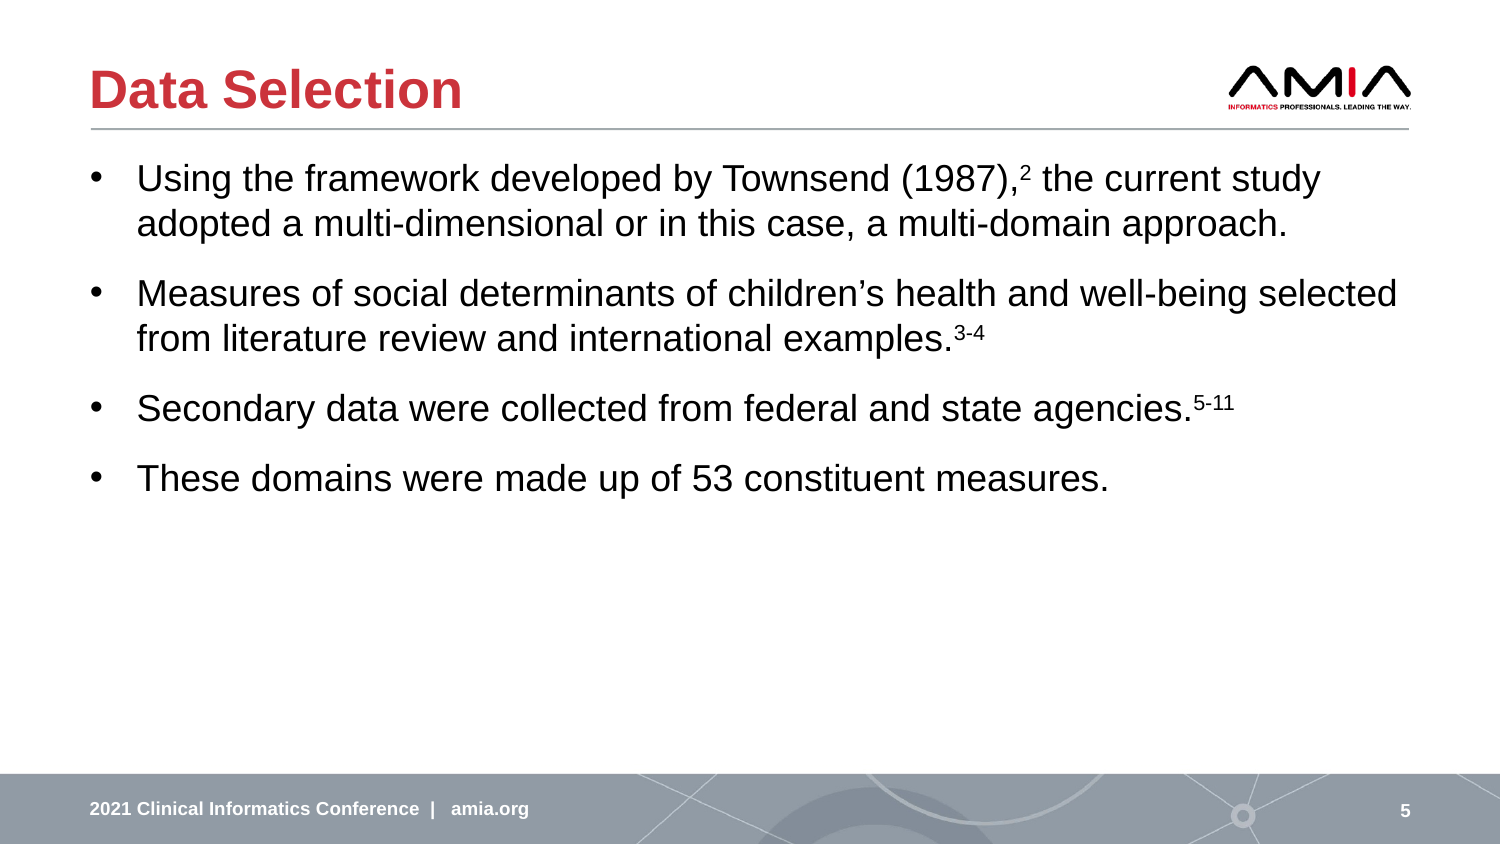

# Data Selection
Using the framework developed by Townsend (1987),2 the current study adopted a multi-dimensional or in this case, a multi-domain approach.
Measures of social determinants of children’s health and well-being selected from literature review and international examples.3-4
Secondary data were collected from federal and state agencies.5-11
These domains were made up of 53 constituent measures.

2021 Clinical Informatics Conference  |   amia.org
5